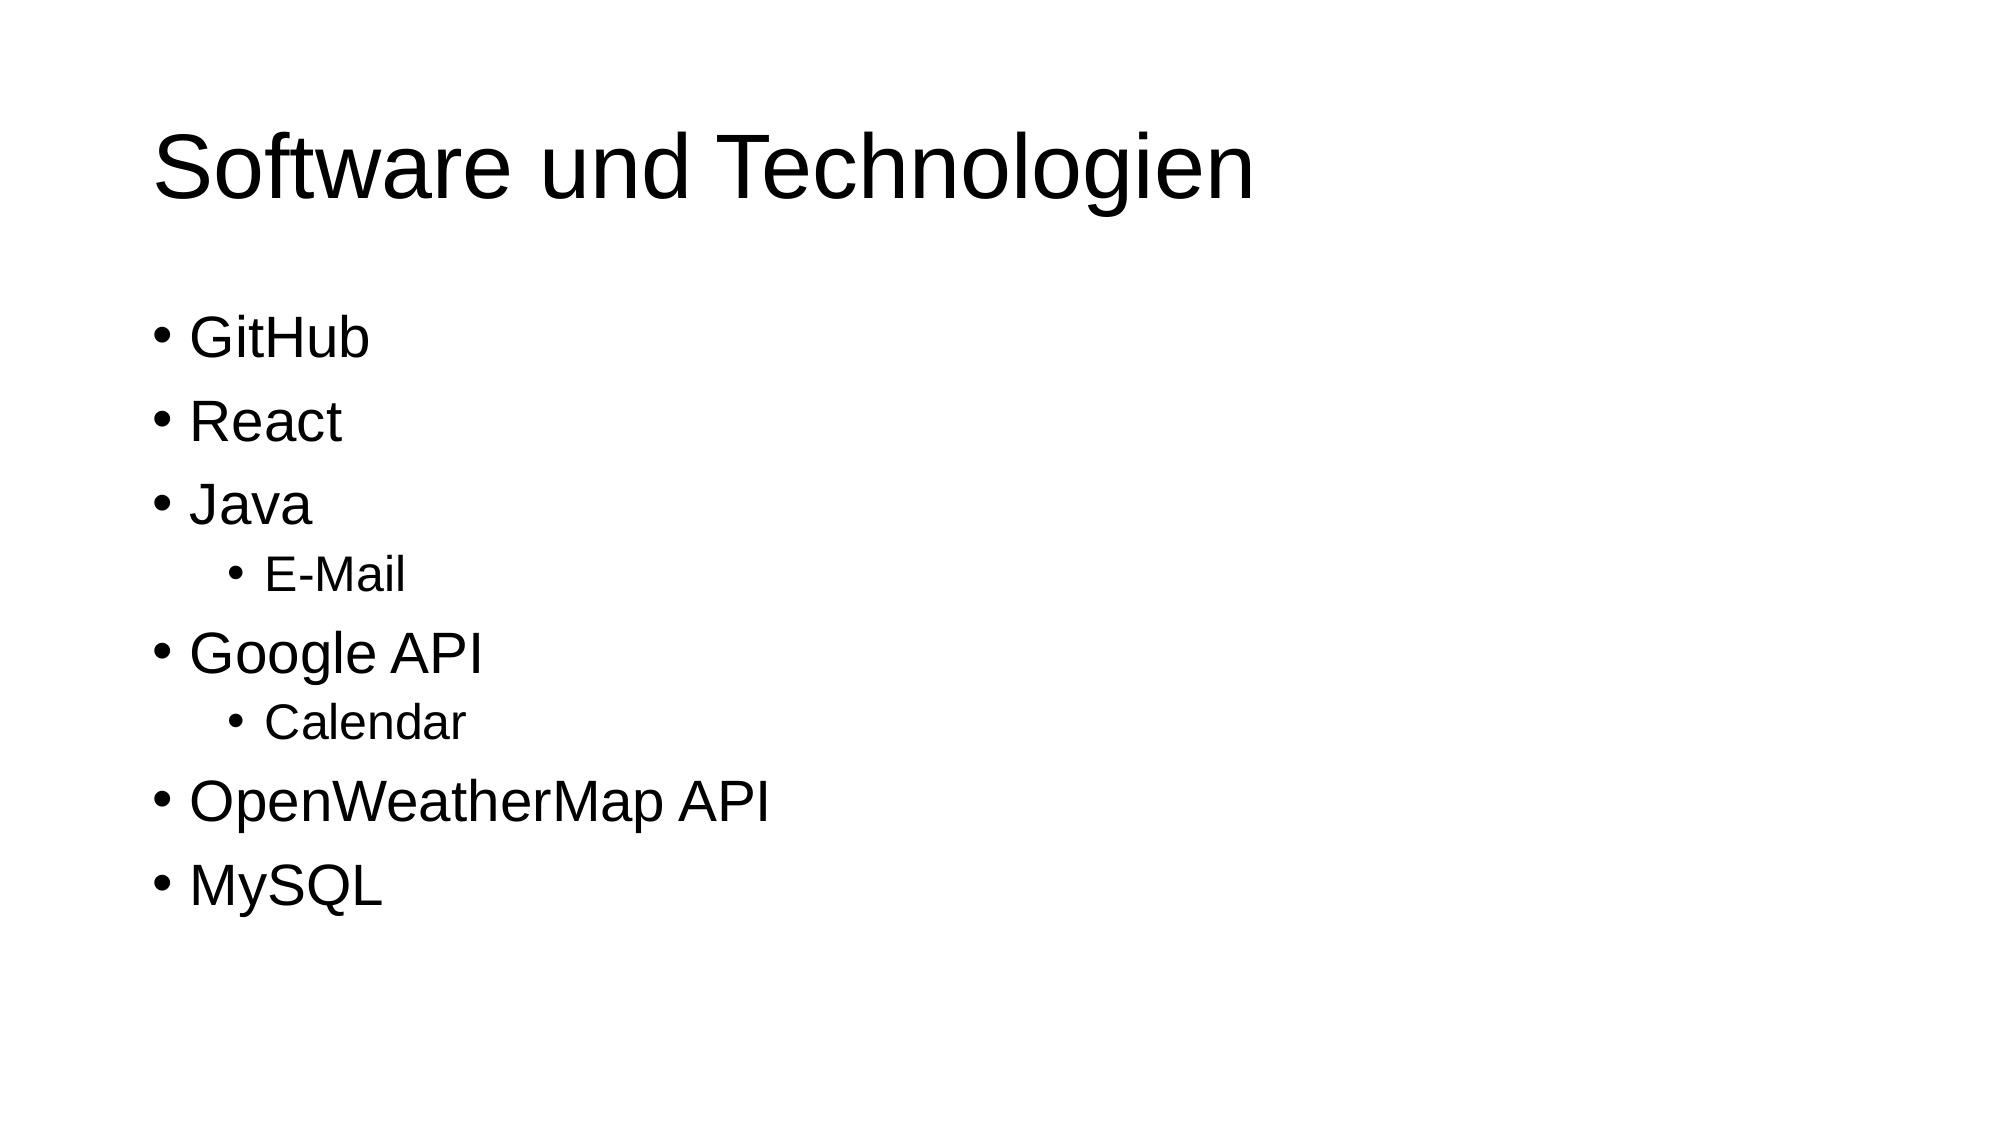

# Software und Technologien
GitHub
React
Java
E-Mail
Google API
Calendar
OpenWeatherMap API
MySQL